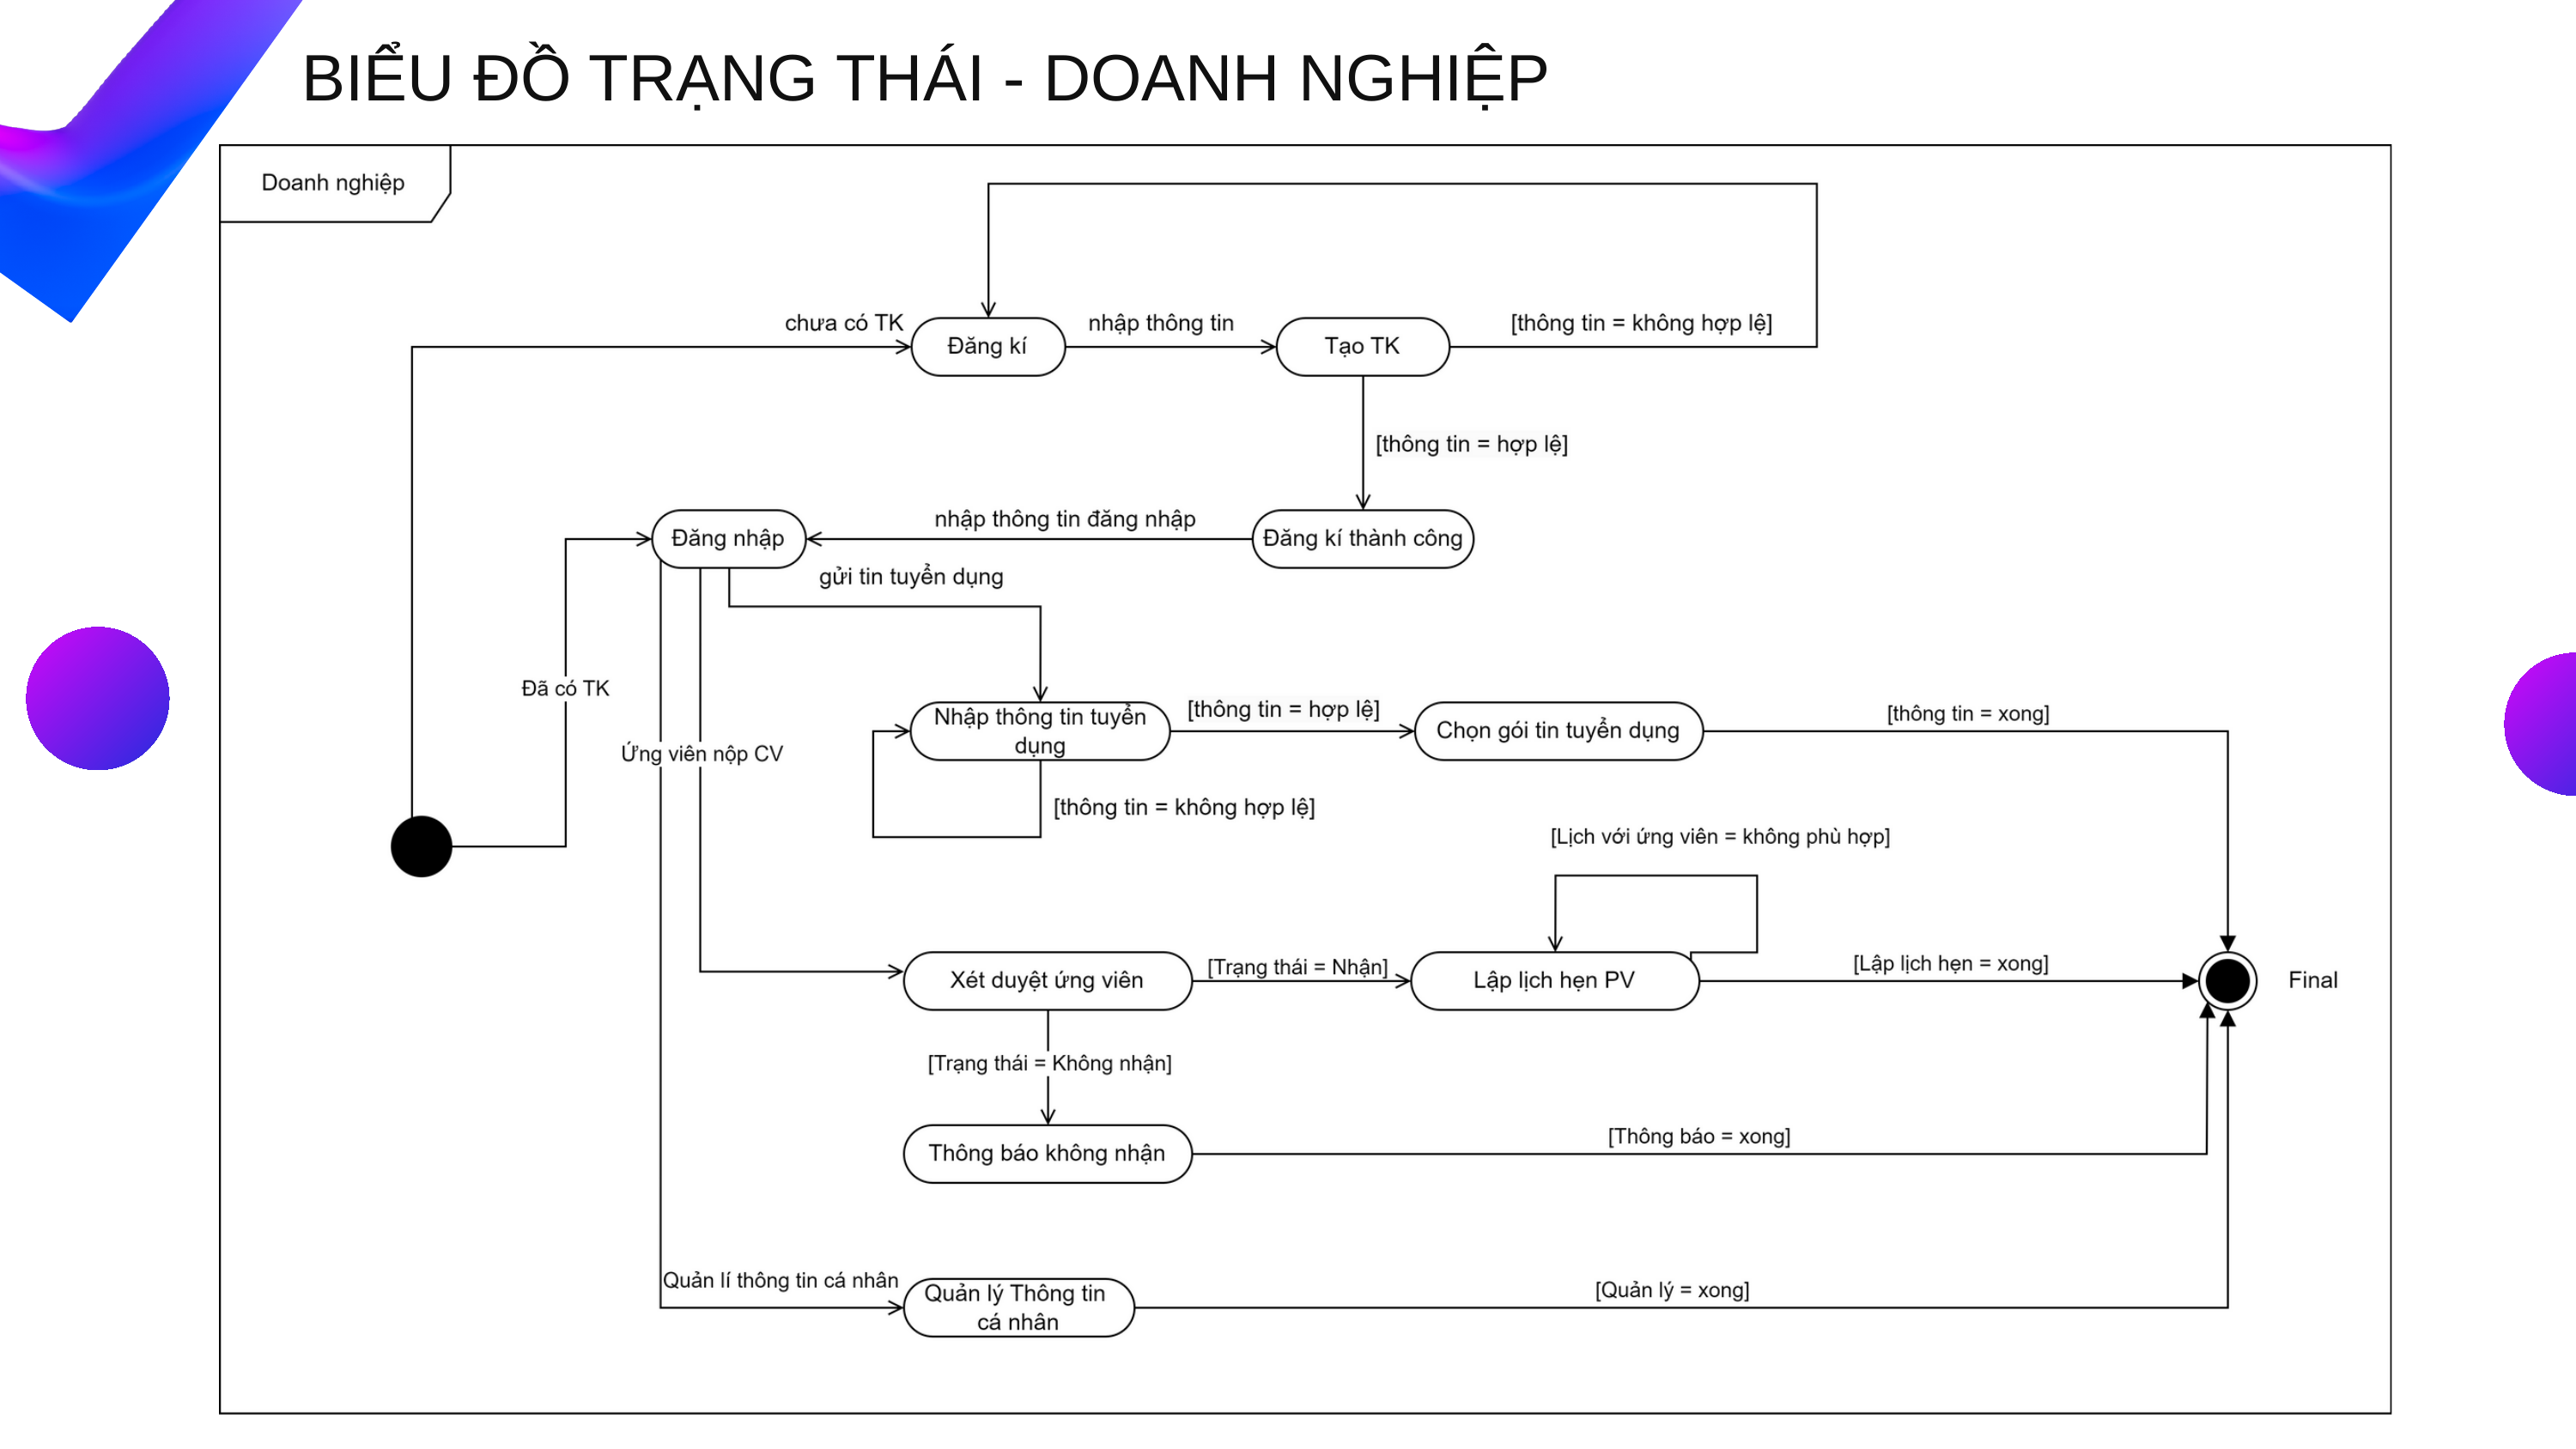

BIỂU ĐỒ TRẠNG THÁI - DOANH NGHIỆP